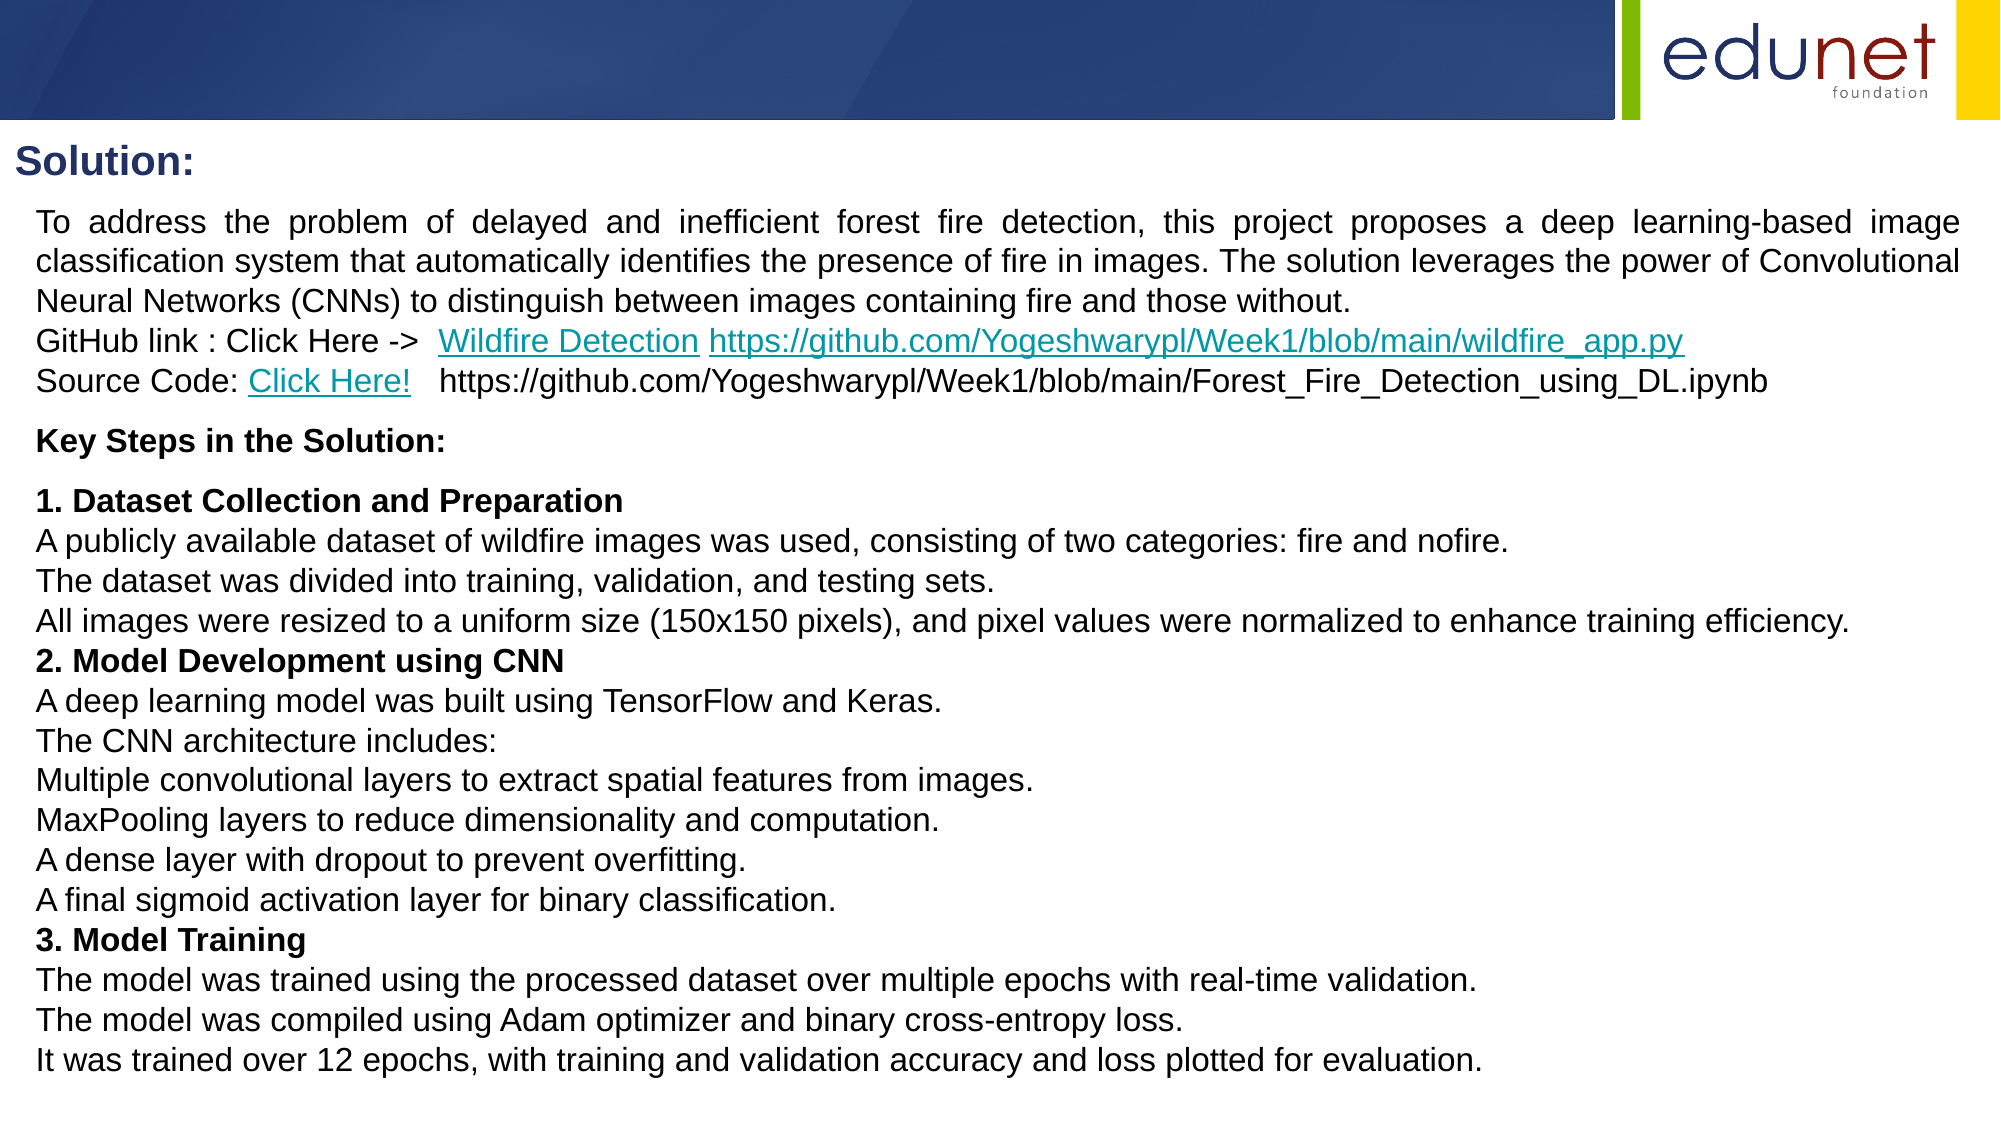

Solution:
To address the problem of delayed and inefficient forest fire detection, this project proposes a deep learning-based image classification system that automatically identifies the presence of fire in images. The solution leverages the power of Convolutional Neural Networks (CNNs) to distinguish between images containing fire and those without.
GitHub link : Click Here ->  Wildfire Detection https://github.com/Yogeshwarypl/Week1/blob/main/wildfire_app.py
Source Code: Click Here!   https://github.com/Yogeshwarypl/Week1/blob/main/Forest_Fire_Detection_using_DL.ipynb
Key Steps in the Solution:
1. Dataset Collection and Preparation
A publicly available dataset of wildfire images was used, consisting of two categories: fire and nofire.
The dataset was divided into training, validation, and testing sets.
All images were resized to a uniform size (150x150 pixels), and pixel values were normalized to enhance training efficiency.
2. Model Development using CNN
A deep learning model was built using TensorFlow and Keras.
The CNN architecture includes:
Multiple convolutional layers to extract spatial features from images.
MaxPooling layers to reduce dimensionality and computation.
A dense layer with dropout to prevent overfitting.
A final sigmoid activation layer for binary classification.
3. Model Training
The model was trained using the processed dataset over multiple epochs with real-time validation.
The model was compiled using Adam optimizer and binary cross-entropy loss.
It was trained over 12 epochs, with training and validation accuracy and loss plotted for evaluation.